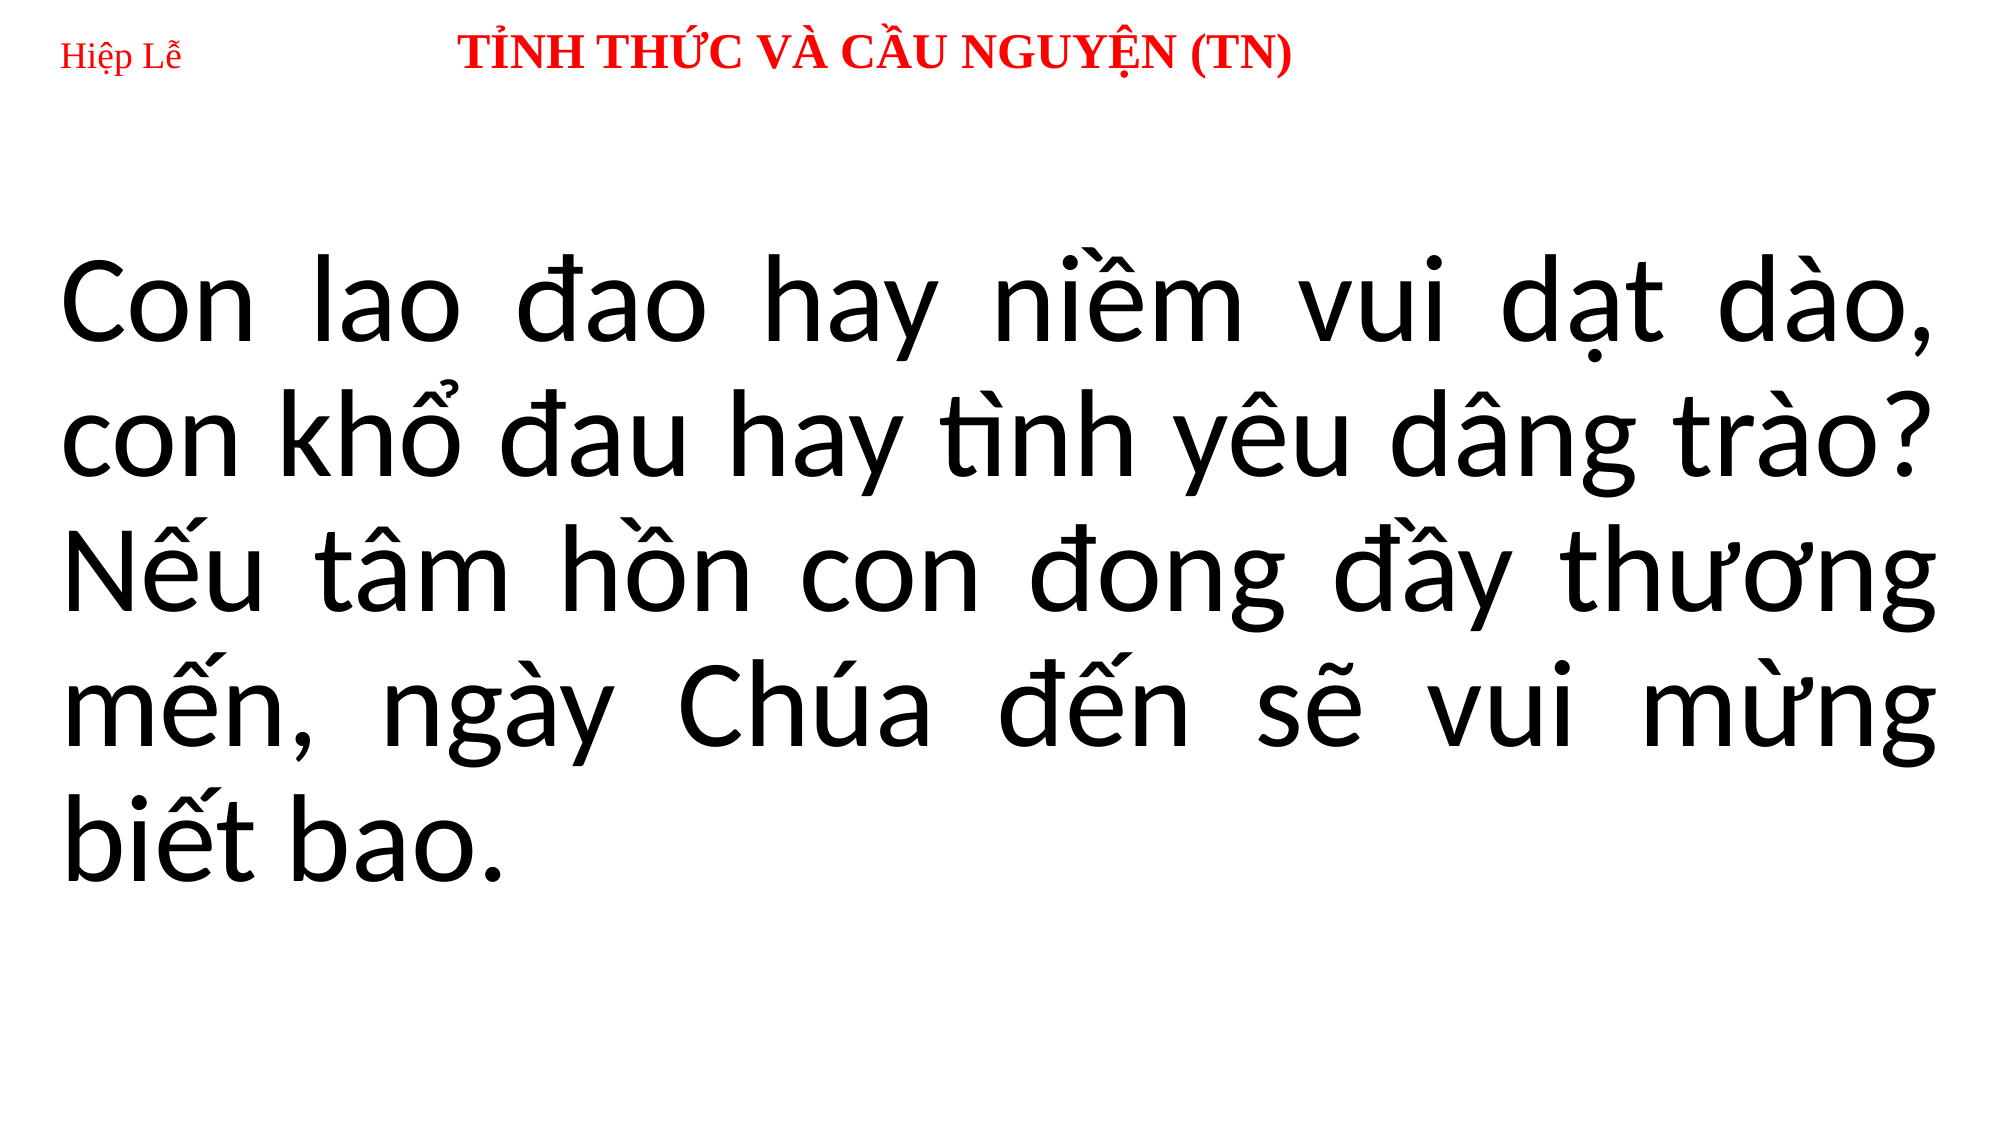

# Hiệp Lễ                             TỈNH THỨC VÀ CẦU NGUYỆN (TN)
Con lao đao hay niềm vui dạt dào, con khổ đau hay tình yêu dâng trào? Nếu tâm hồn con đong đầy thương mến, ngày Chúa đến sẽ vui mừng biết bao.